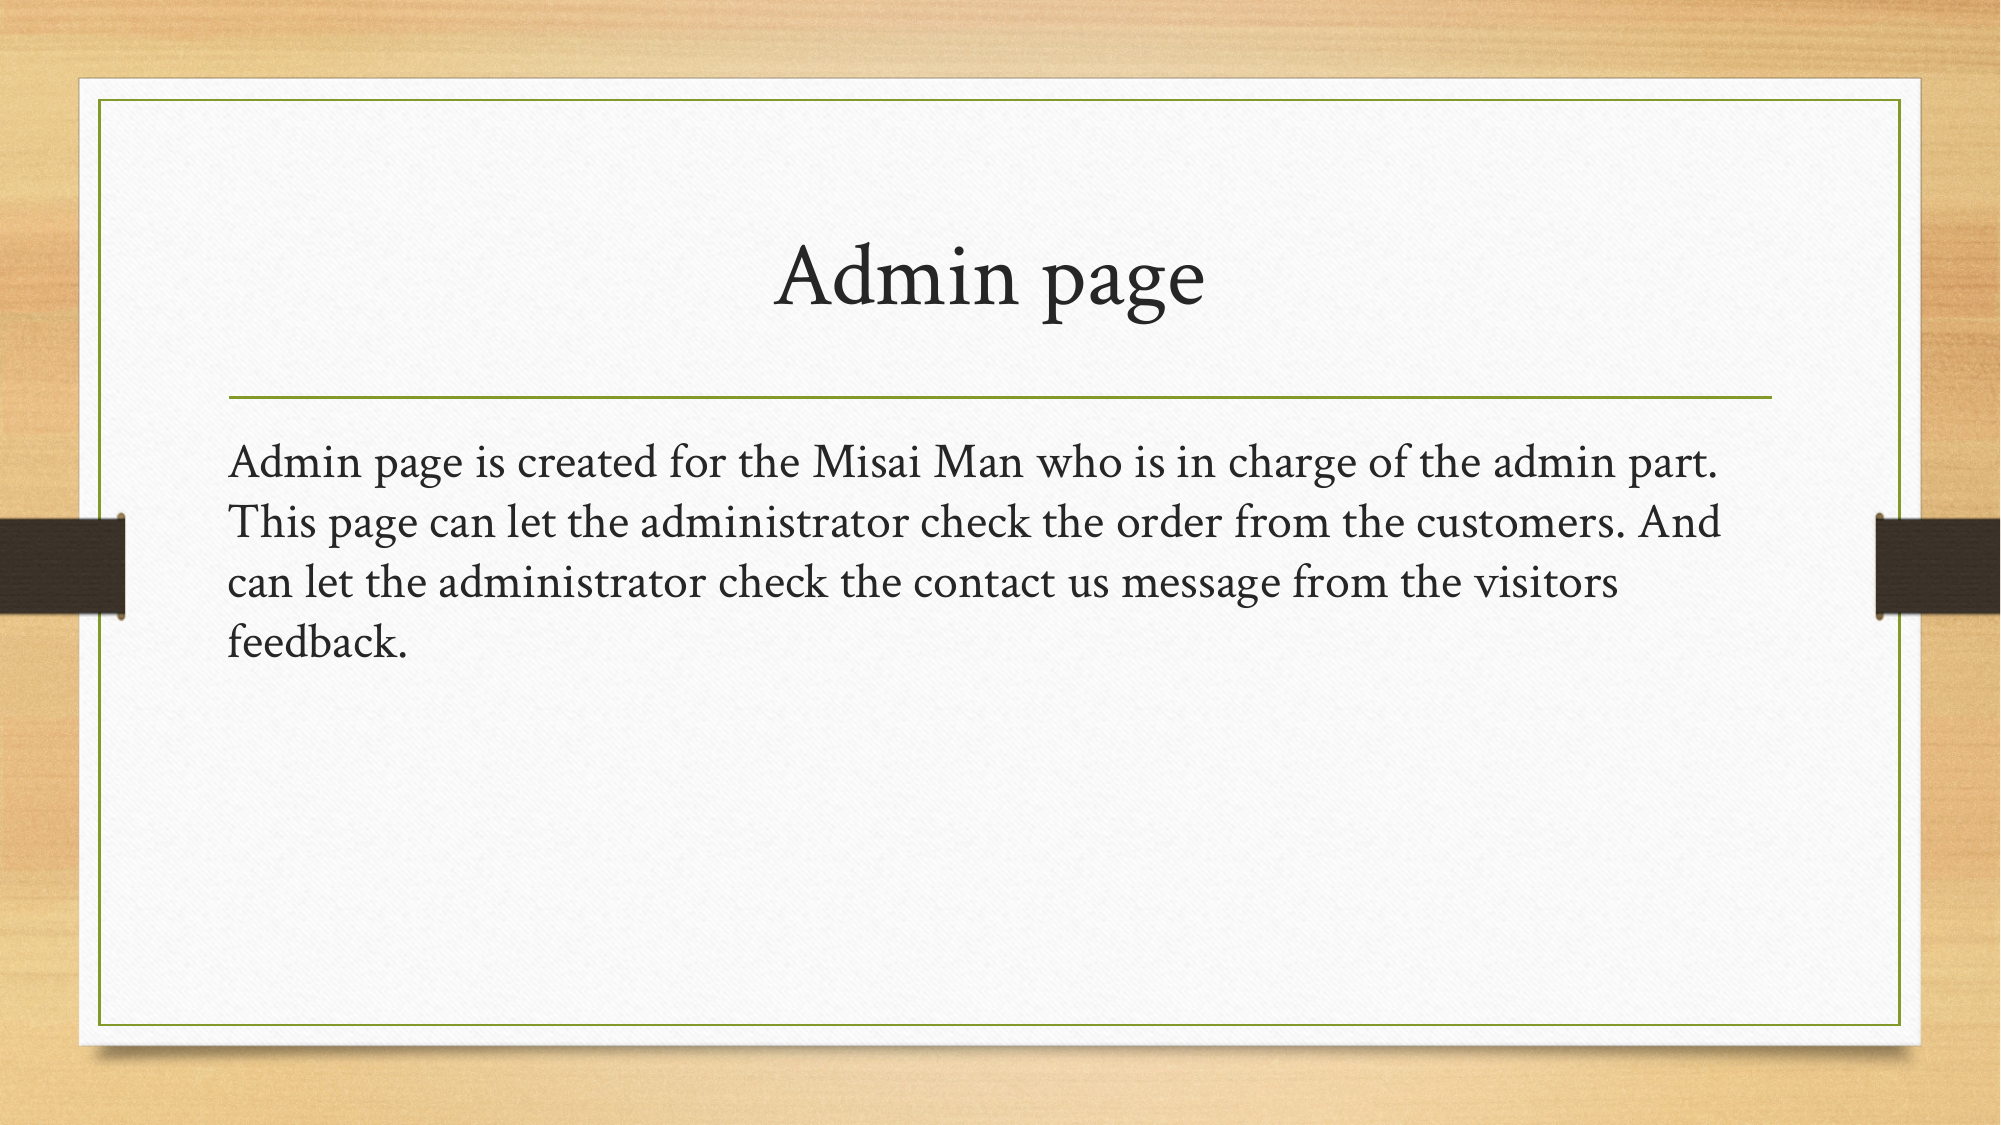

# Admin page
Admin page is created for the Misai Man who is in charge of the admin part. This page can let the administrator check the order from the customers. And can let the administrator check the contact us message from the visitors feedback.